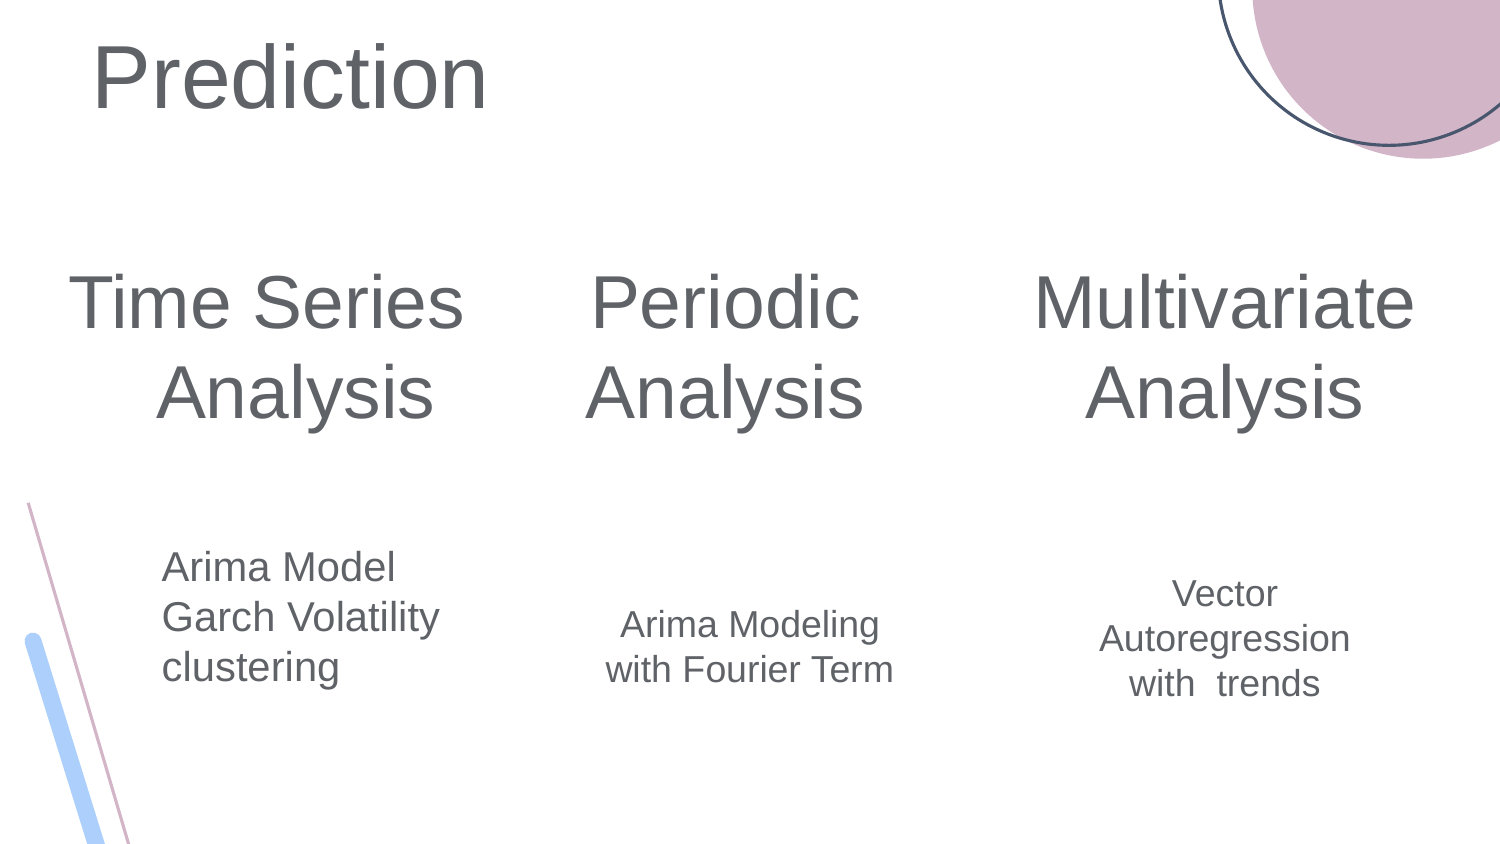

# Prediction
Periodic Analysis
Time Series    Analysis
Multivariate Analysis
Arima Model
Garch Volatility clustering
Arima Modeling
 with Fourier Term
Vector Autoregression with  trends